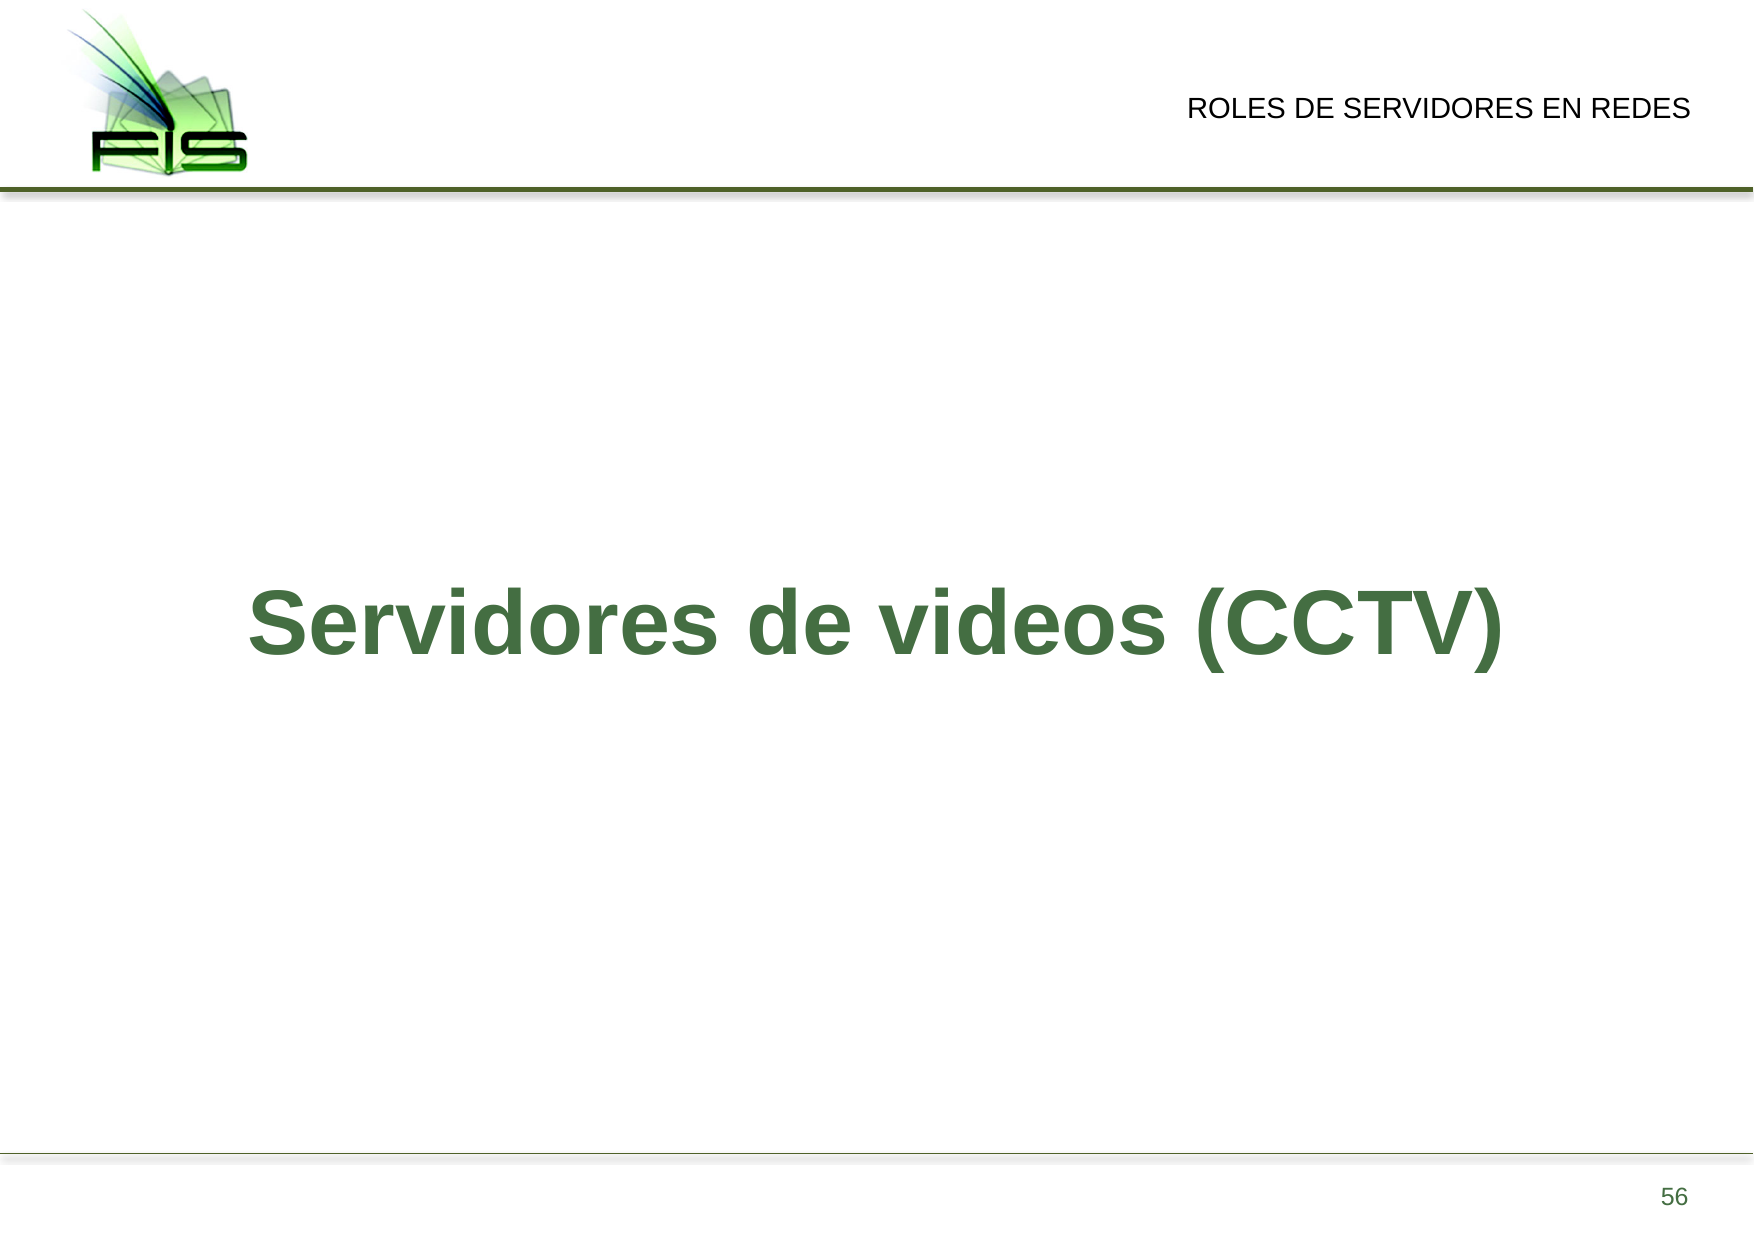

ROLES DE SERVIDORES EN REDES

# Servidores de videos (CCTV)
56